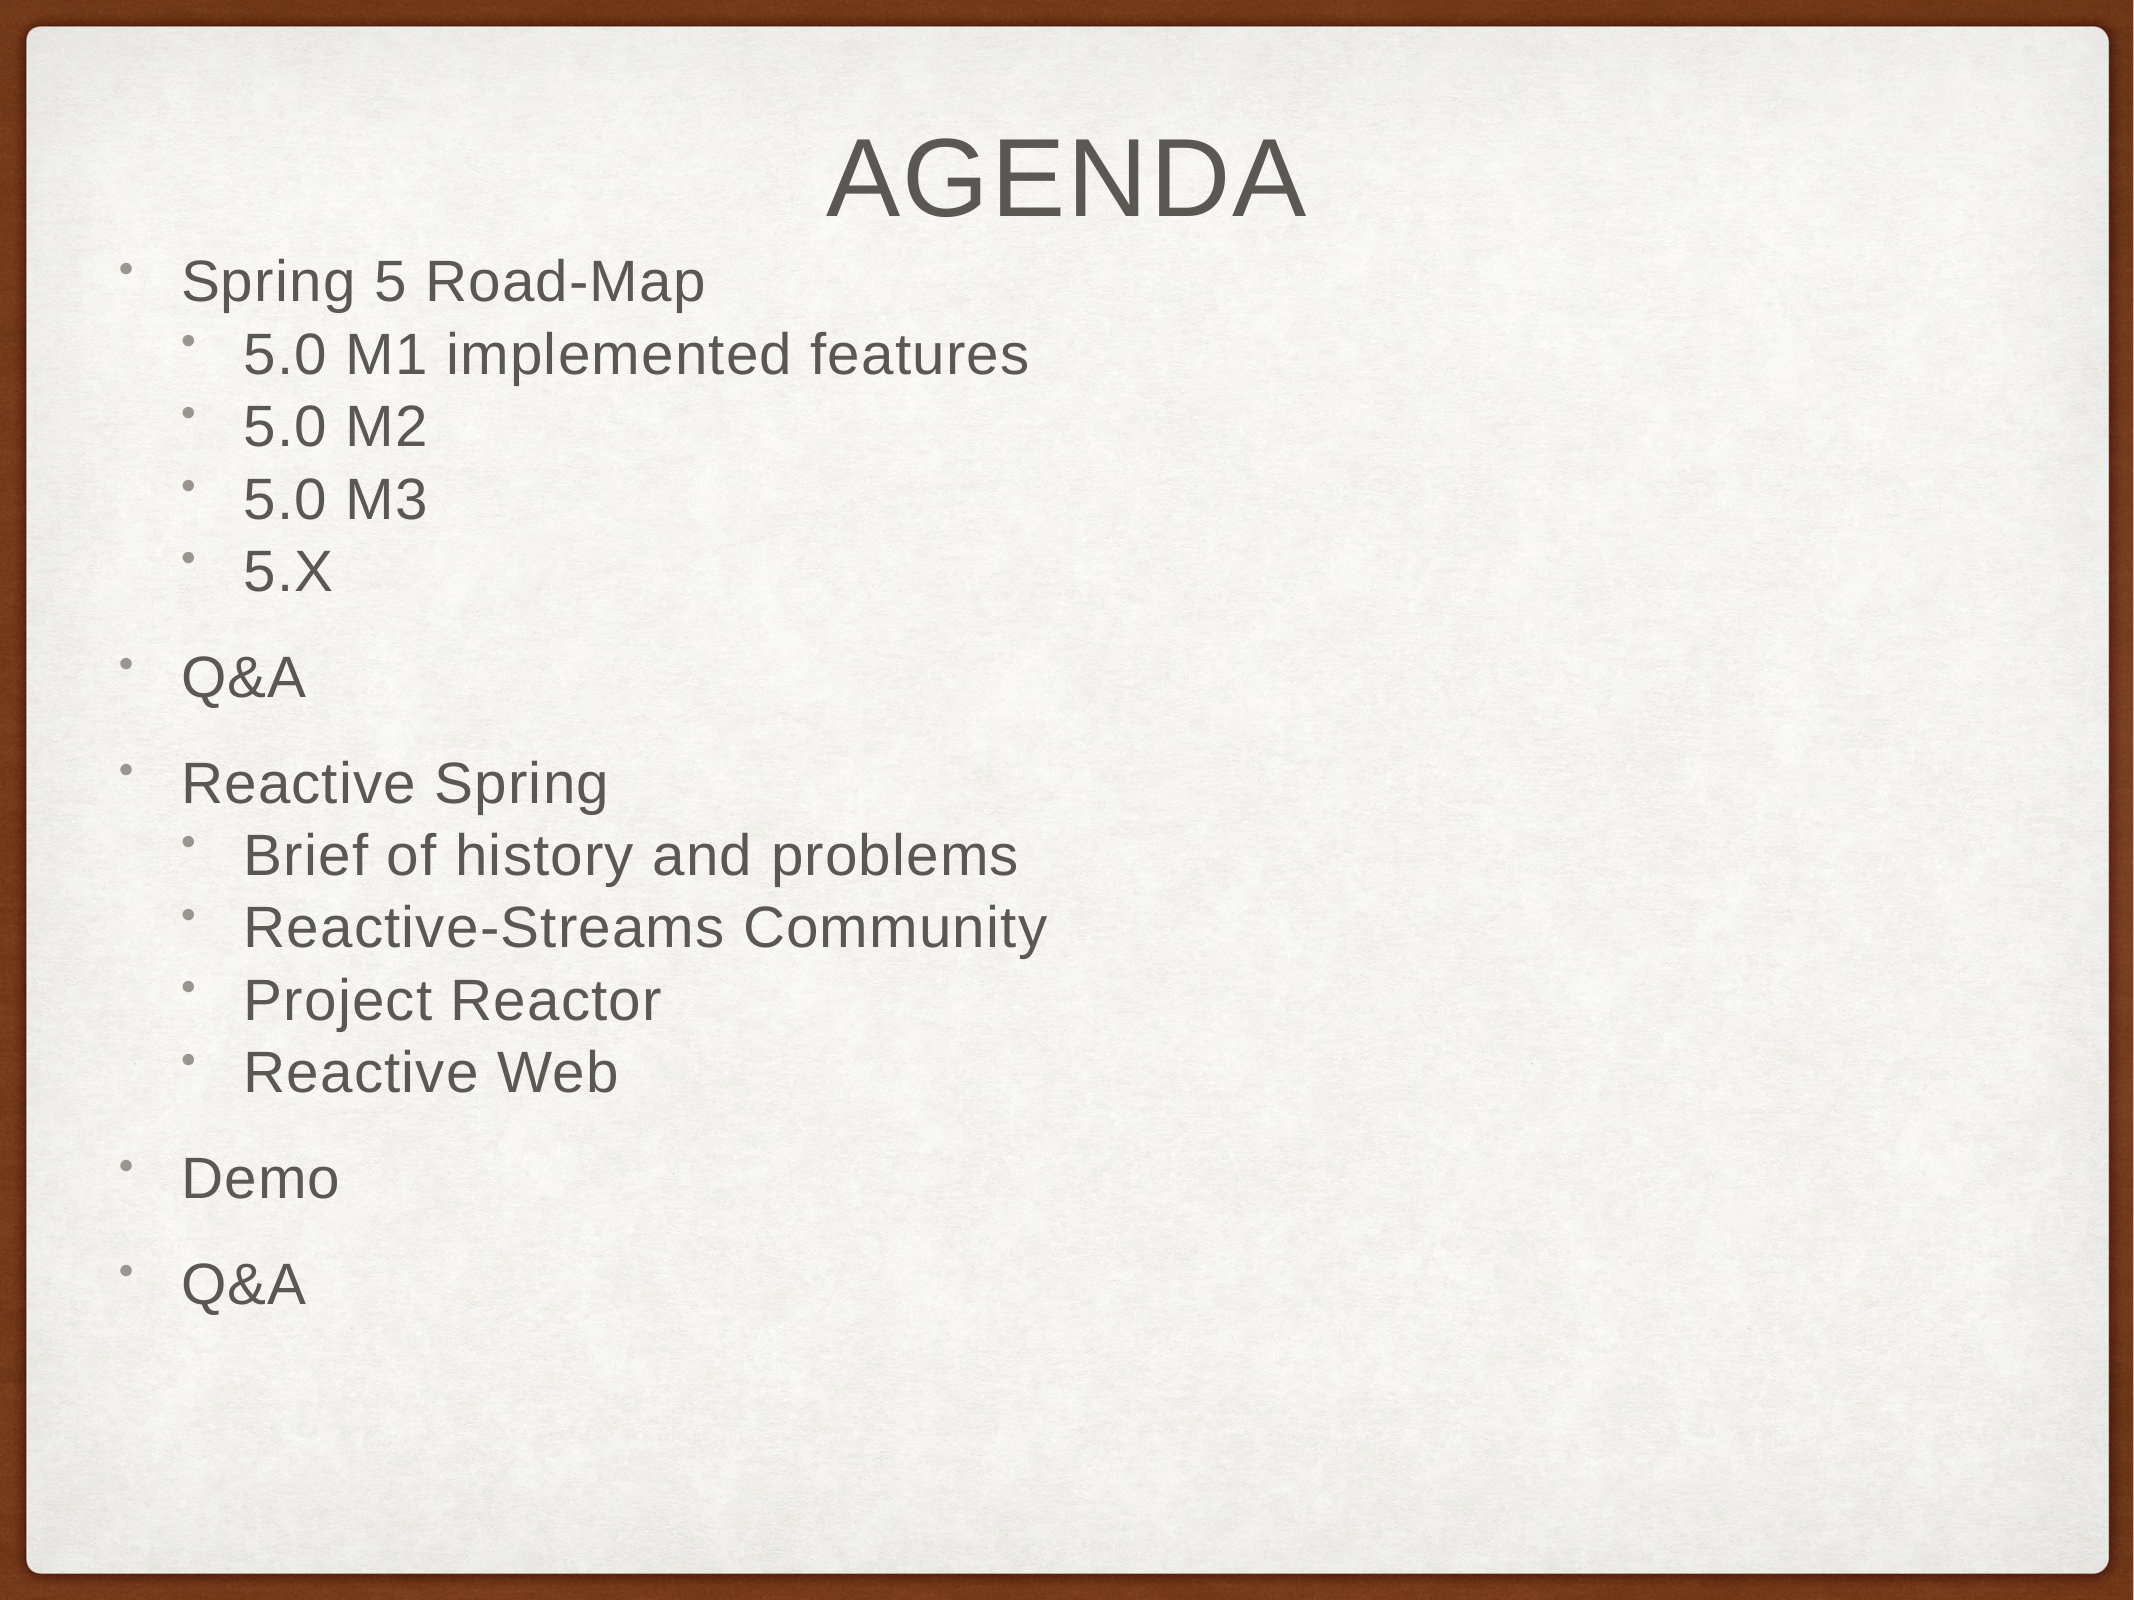

# Agenda
Spring 5 Road-Map
5.0 M1 implemented features
5.0 M2
5.0 M3
5.X
Q&A
Reactive Spring
Brief of history and problems
Reactive-Streams Community
Project Reactor
Reactive Web
Demo
Q&A